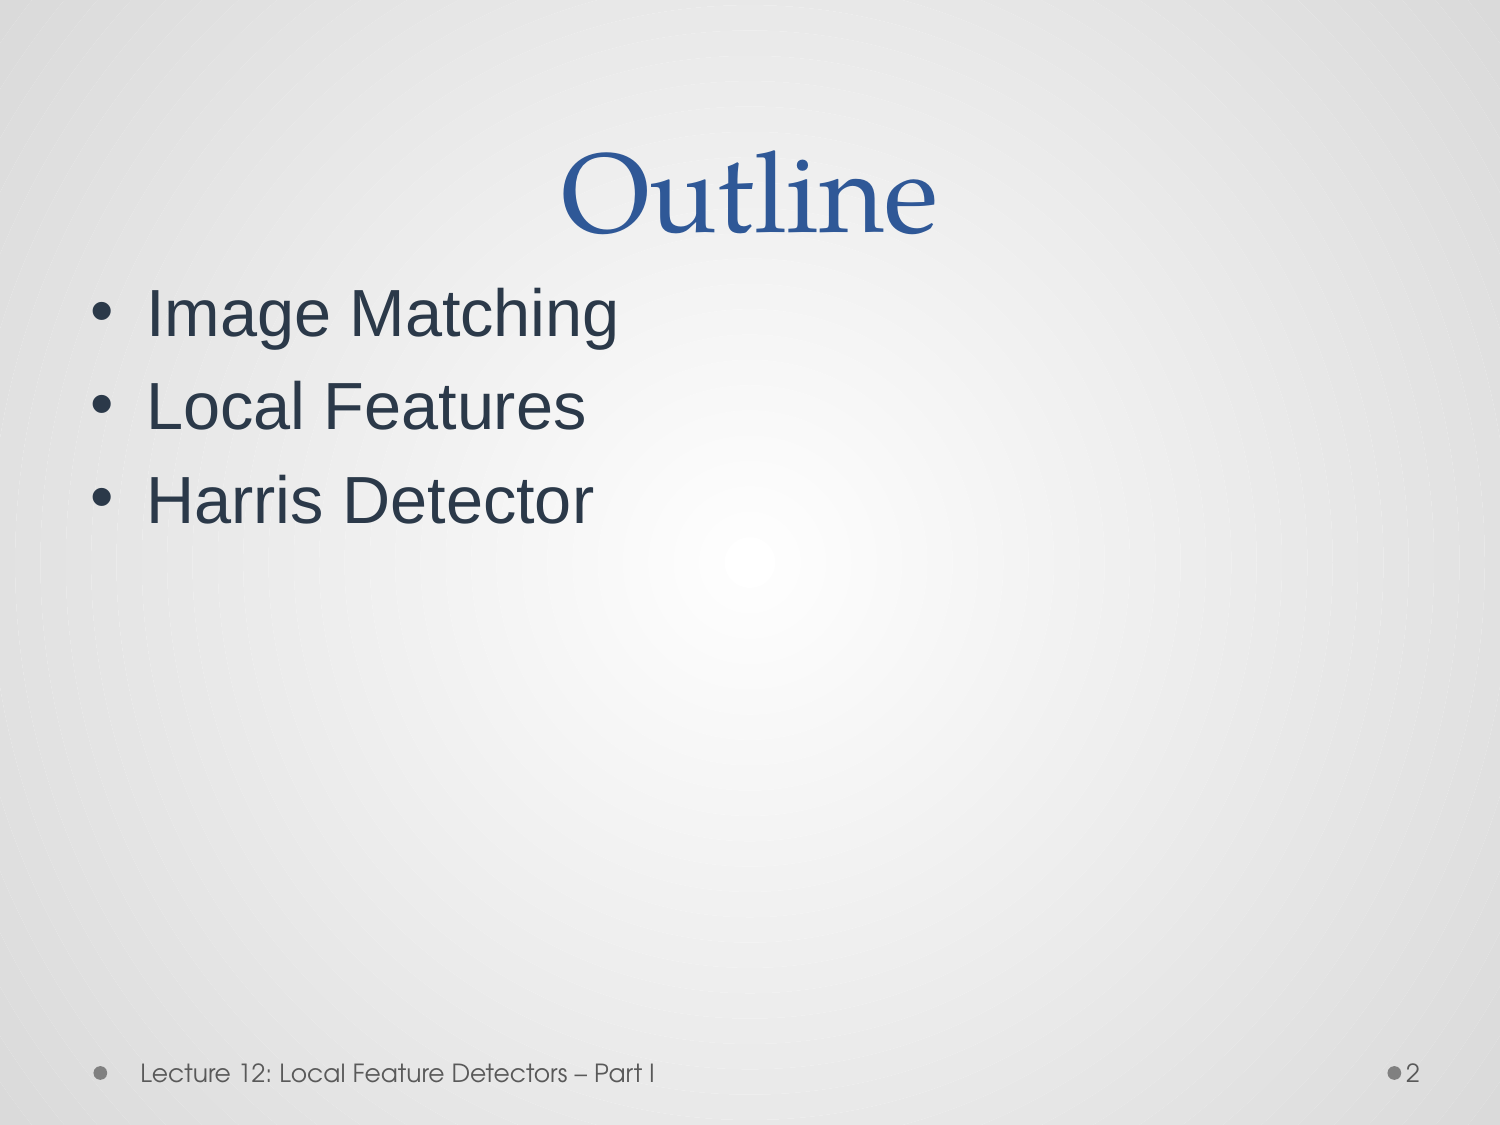

# Outline
Image Matching
Local Features
Harris Detector

2